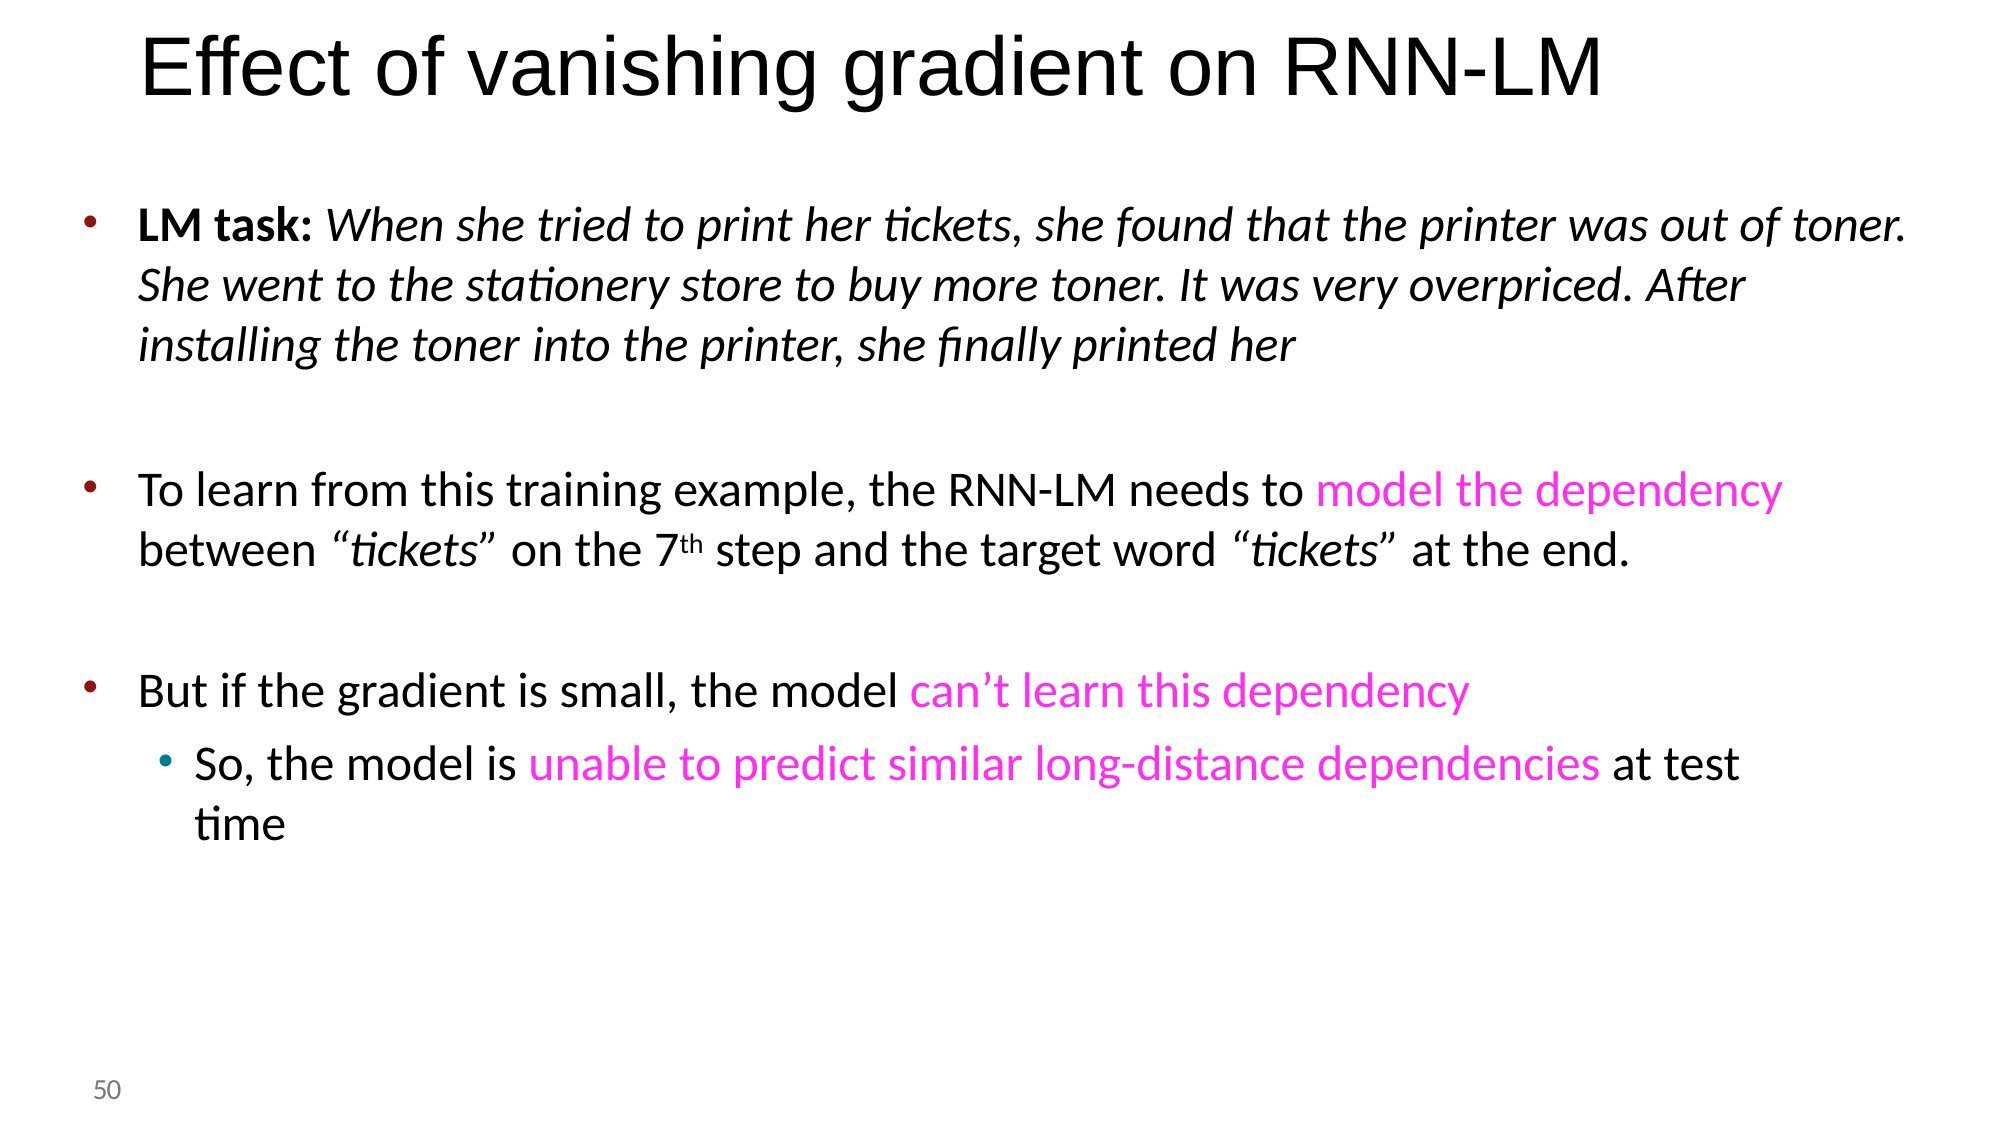

# Effect of vanishing gradient on RNN-LM
LM task: When she tried to print her tickets, she found that the printer was out of toner. She went to the stationery store to buy more toner. It was very overpriced. After installing the toner into the printer, she finally printed her

To learn from this training example, the RNN-LM needs to model the dependency between “tickets” on the 7th step and the target word “tickets” at the end.

But if the gradient is small, the model can’t learn this dependency
So, the model is unable to predict similar long-distance dependencies at test time
50